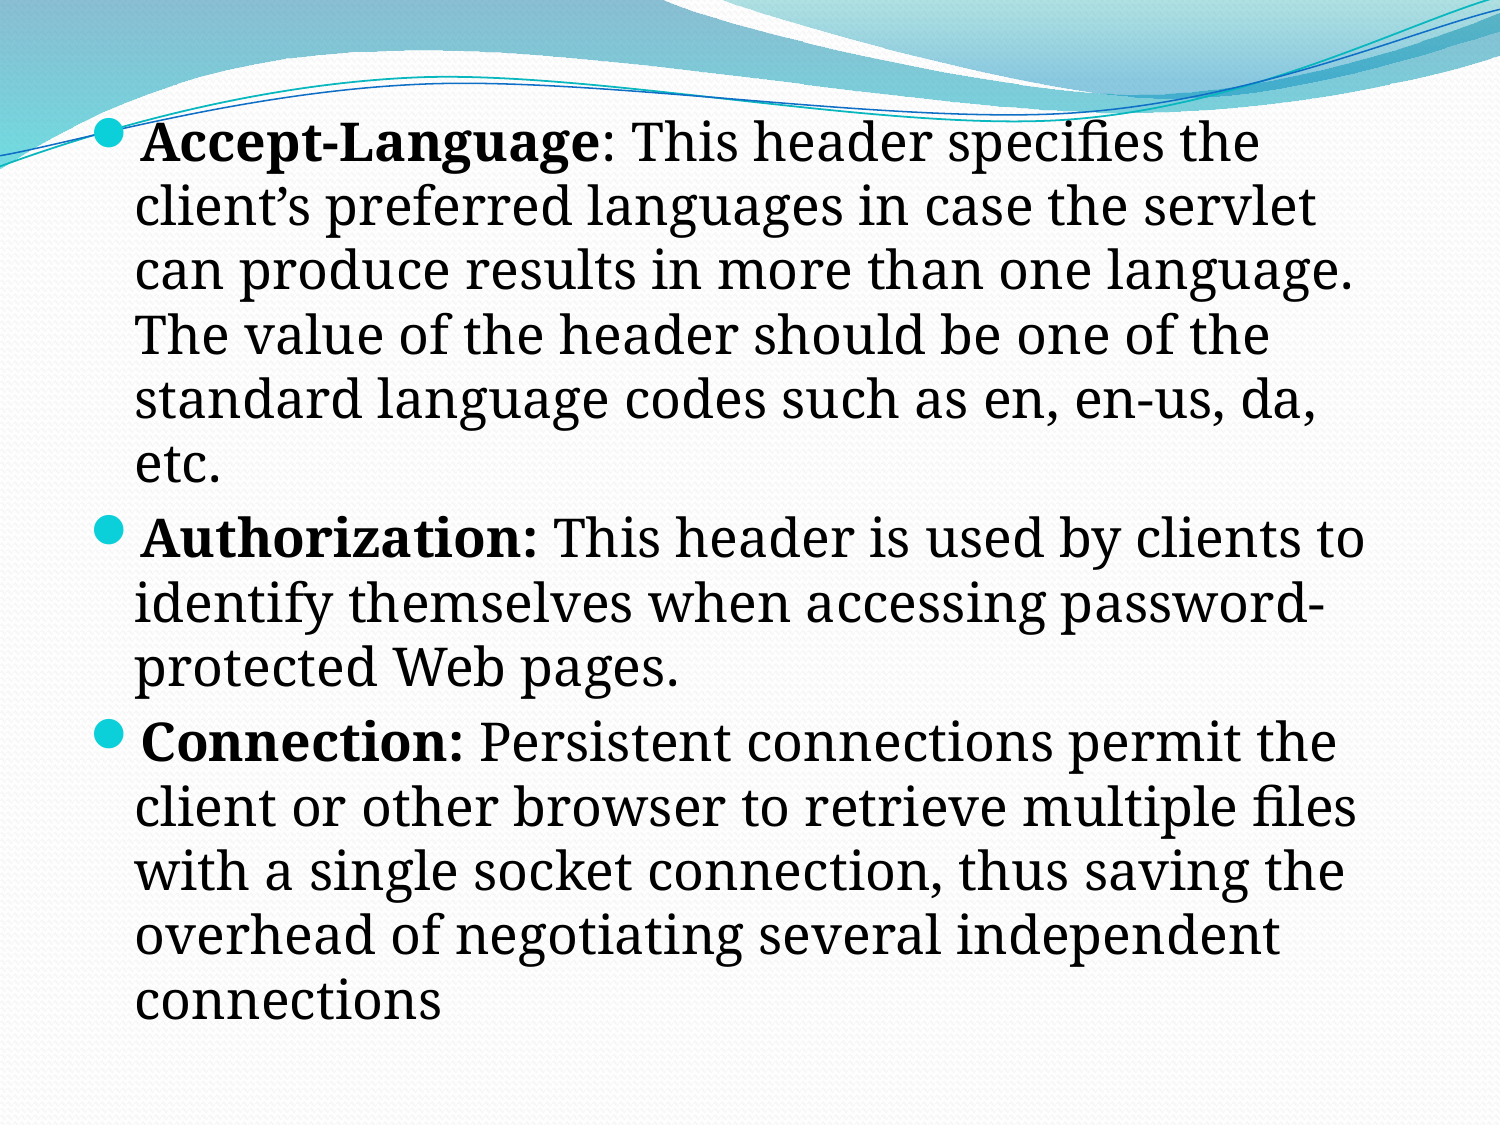

Accept-Language: This header specifies the client’s preferred languages in case the servlet can produce results in more than one language. The value of the header should be one of the standard language codes such as en, en-us, da, etc.
Authorization: This header is used by clients to identify themselves when accessing password-protected Web pages.
Connection: Persistent connections permit the client or other browser to retrieve multiple files with a single socket connection, thus saving the overhead of negotiating several independent connections